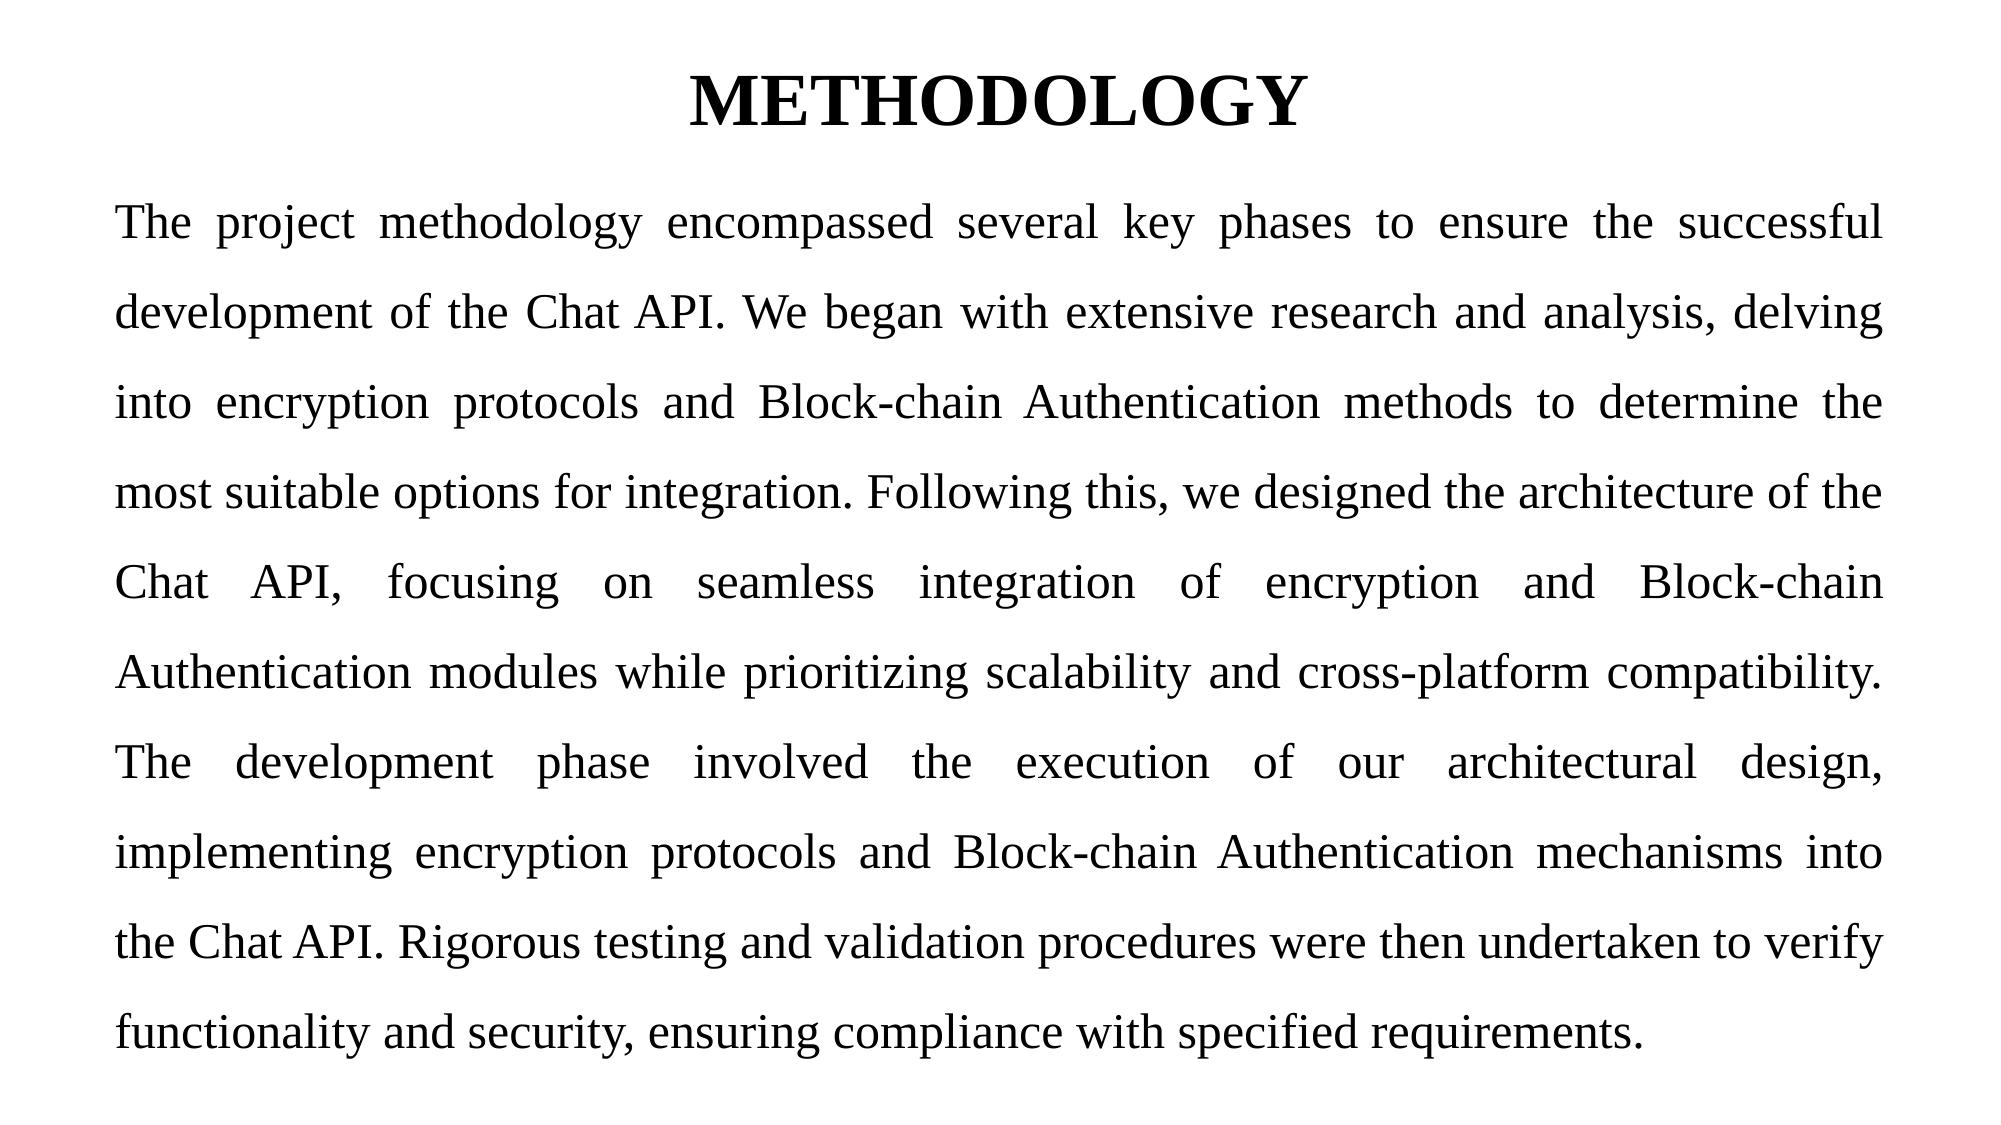

# METHODOLOGY
The project methodology encompassed several key phases to ensure the successful development of the Chat API. We began with extensive research and analysis, delving into encryption protocols and Block-chain Authentication methods to determine the most suitable options for integration. Following this, we designed the architecture of the Chat API, focusing on seamless integration of encryption and Block-chain Authentication modules while prioritizing scalability and cross-platform compatibility. The development phase involved the execution of our architectural design, implementing encryption protocols and Block-chain Authentication mechanisms into the Chat API. Rigorous testing and validation procedures were then undertaken to verify functionality and security, ensuring compliance with specified requirements.